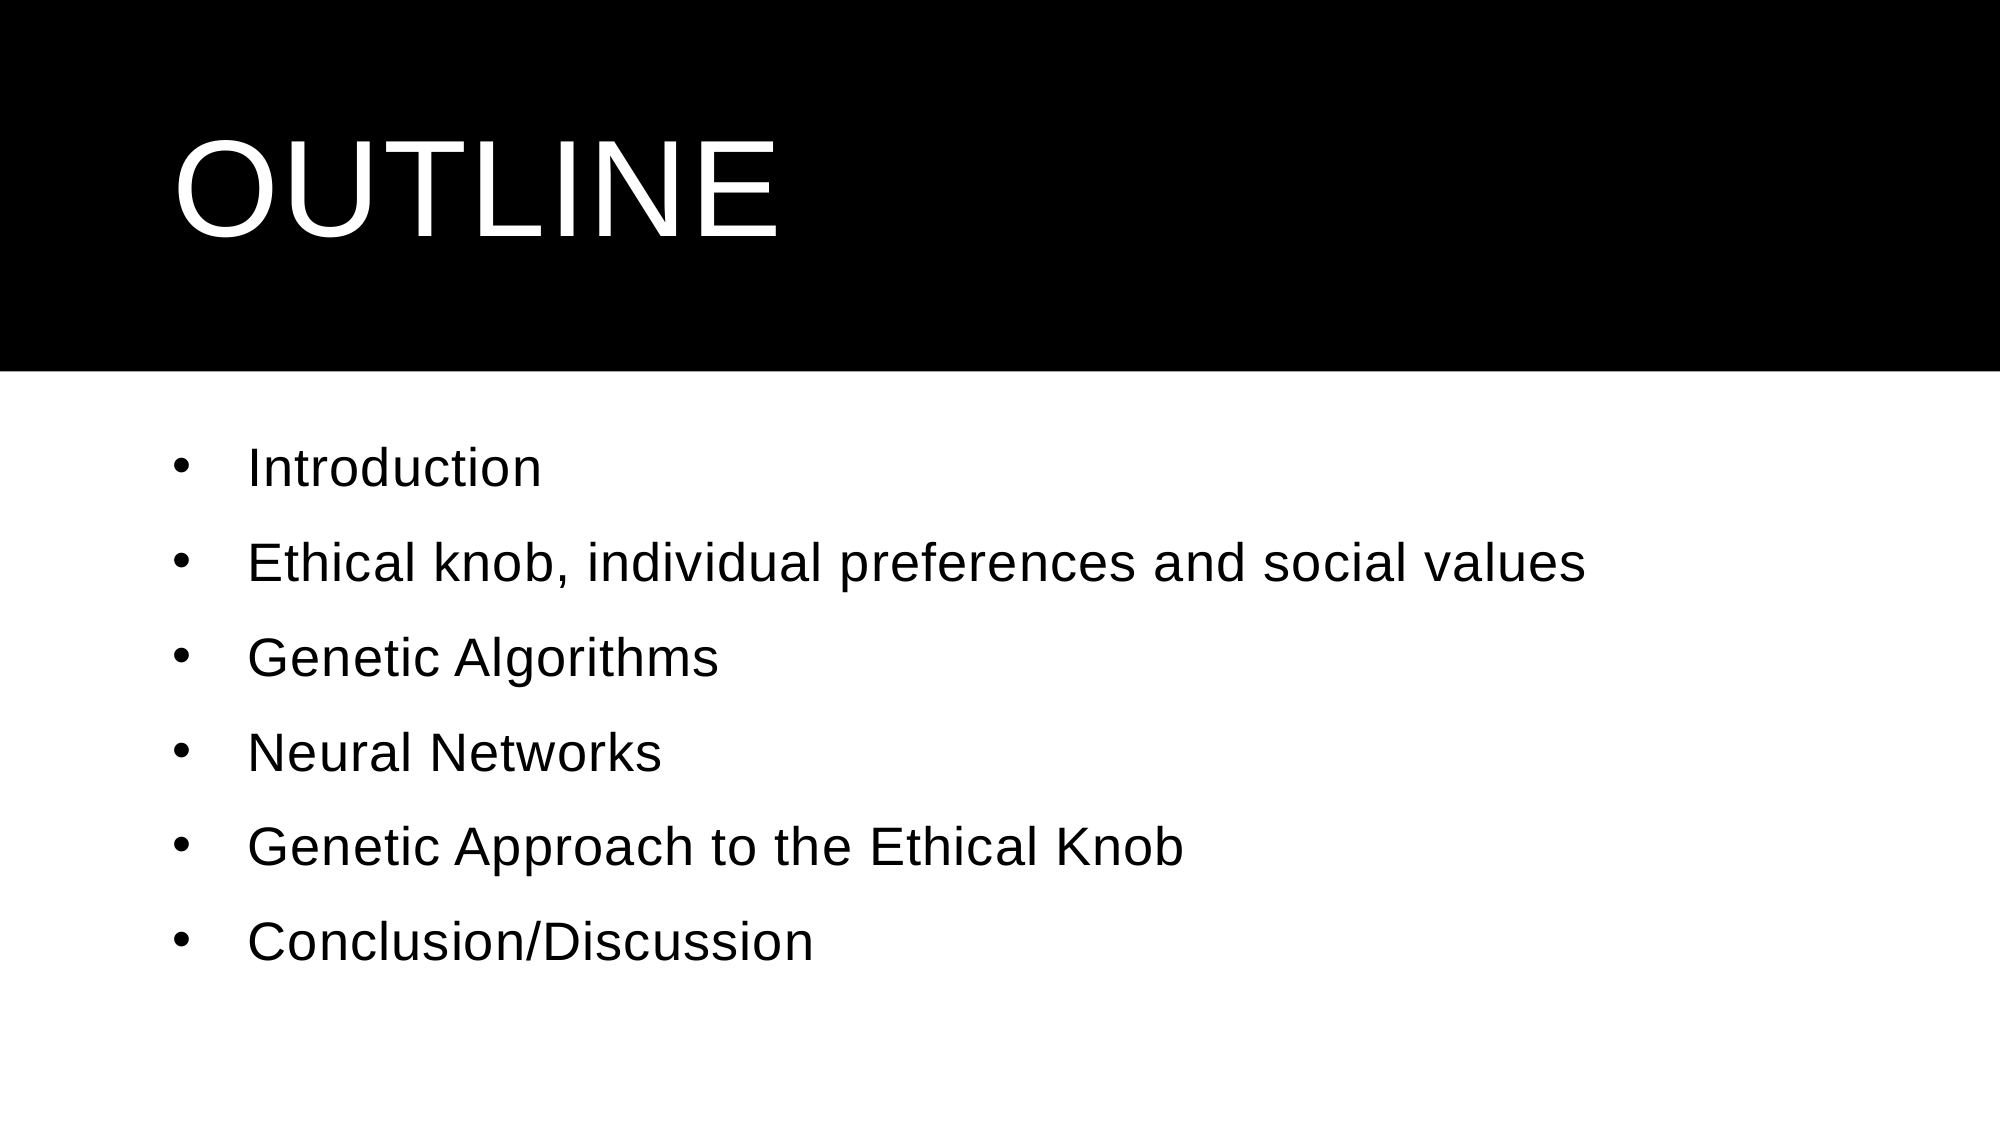

# outline
Introduction
Ethical knob, individual preferences and social values
Genetic Algorithms
Neural Networks
Genetic Approach to the Ethical Knob
Conclusion/Discussion